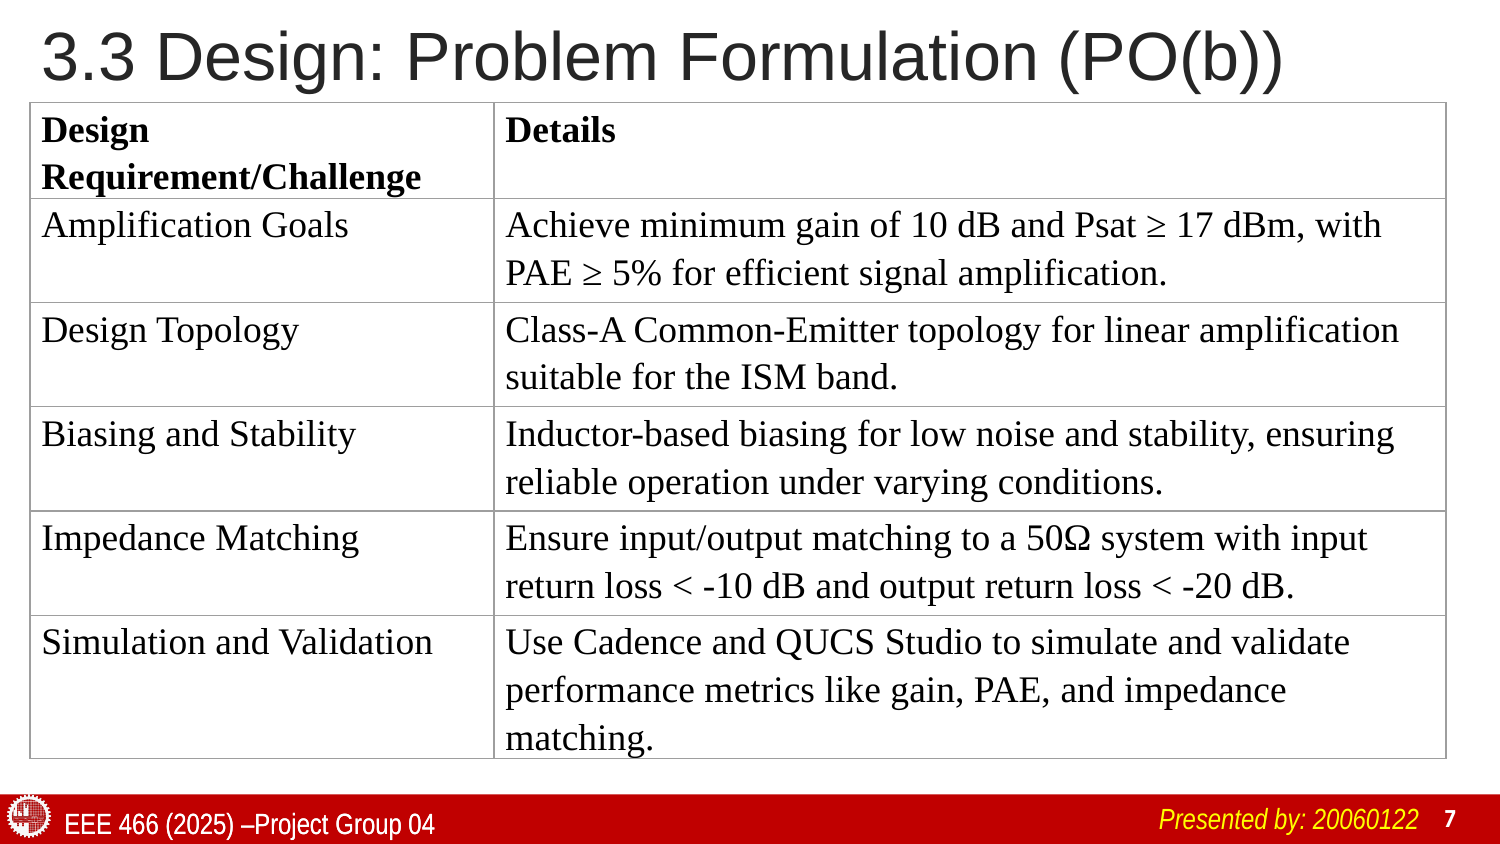

# 3.3 Design: Problem Formulation (PO(b))
| Design Requirement/Challenge | Details |
| --- | --- |
| Amplification Goals | Achieve minimum gain of 10 dB and Psat ≥ 17 dBm, with PAE ≥ 5% for efficient signal amplification. |
| Design Topology | Class-A Common-Emitter topology for linear amplification suitable for the ISM band. |
| Biasing and Stability | Inductor-based biasing for low noise and stability, ensuring reliable operation under varying conditions. |
| Impedance Matching | Ensure input/output matching to a 50Ω system with input return loss < -10 dB and output return loss < -20 dB. |
| Simulation and Validation | Use Cadence and QUCS Studio to simulate and validate performance metrics like gain, PAE, and impedance matching. |
Presented by: 20060122
EEE 466 (2025) –Project Group 04
EEE 466 (2025) –Project Group 04
7